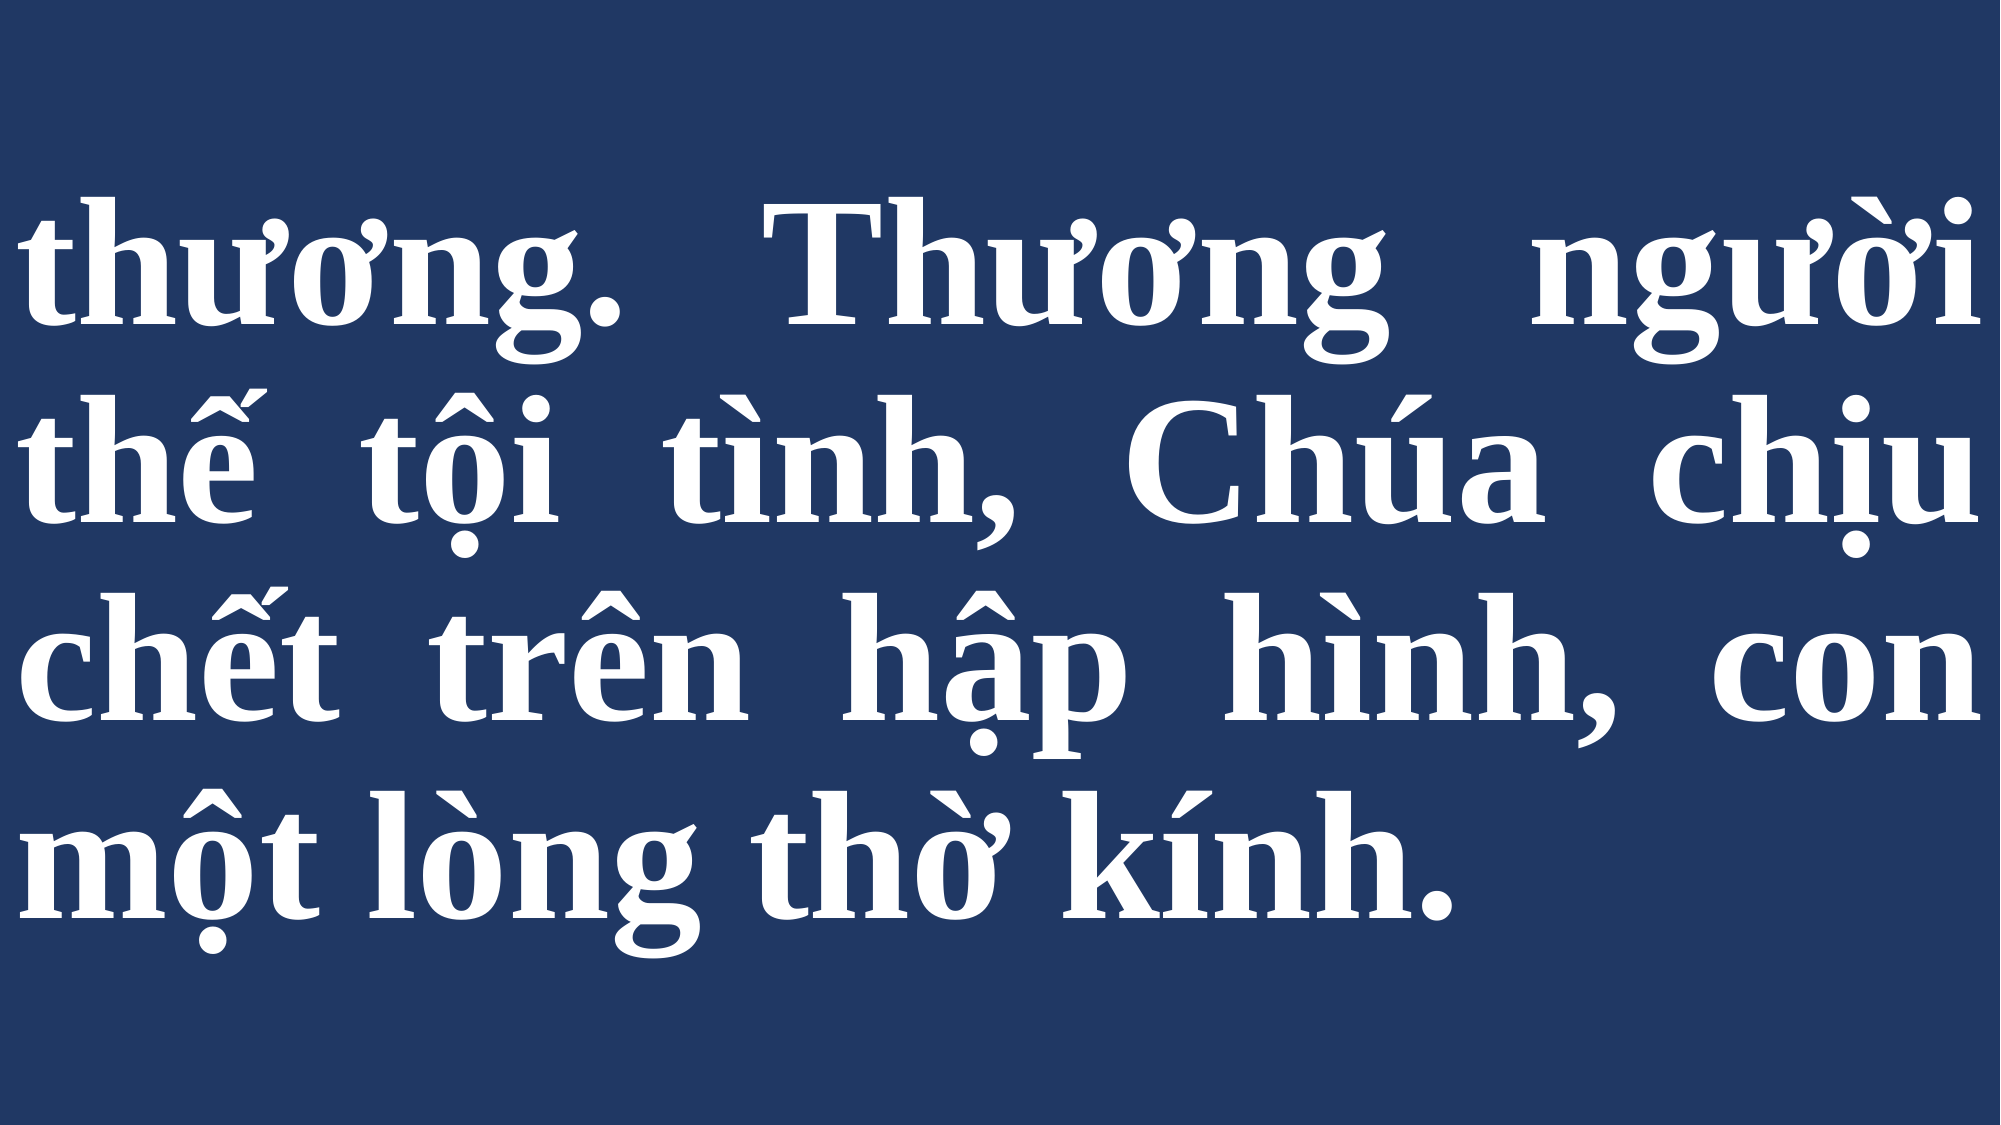

# thương. Thương người thế tội tình, Chúa chịu chết trên hập hình, con một lòng thờ kính.